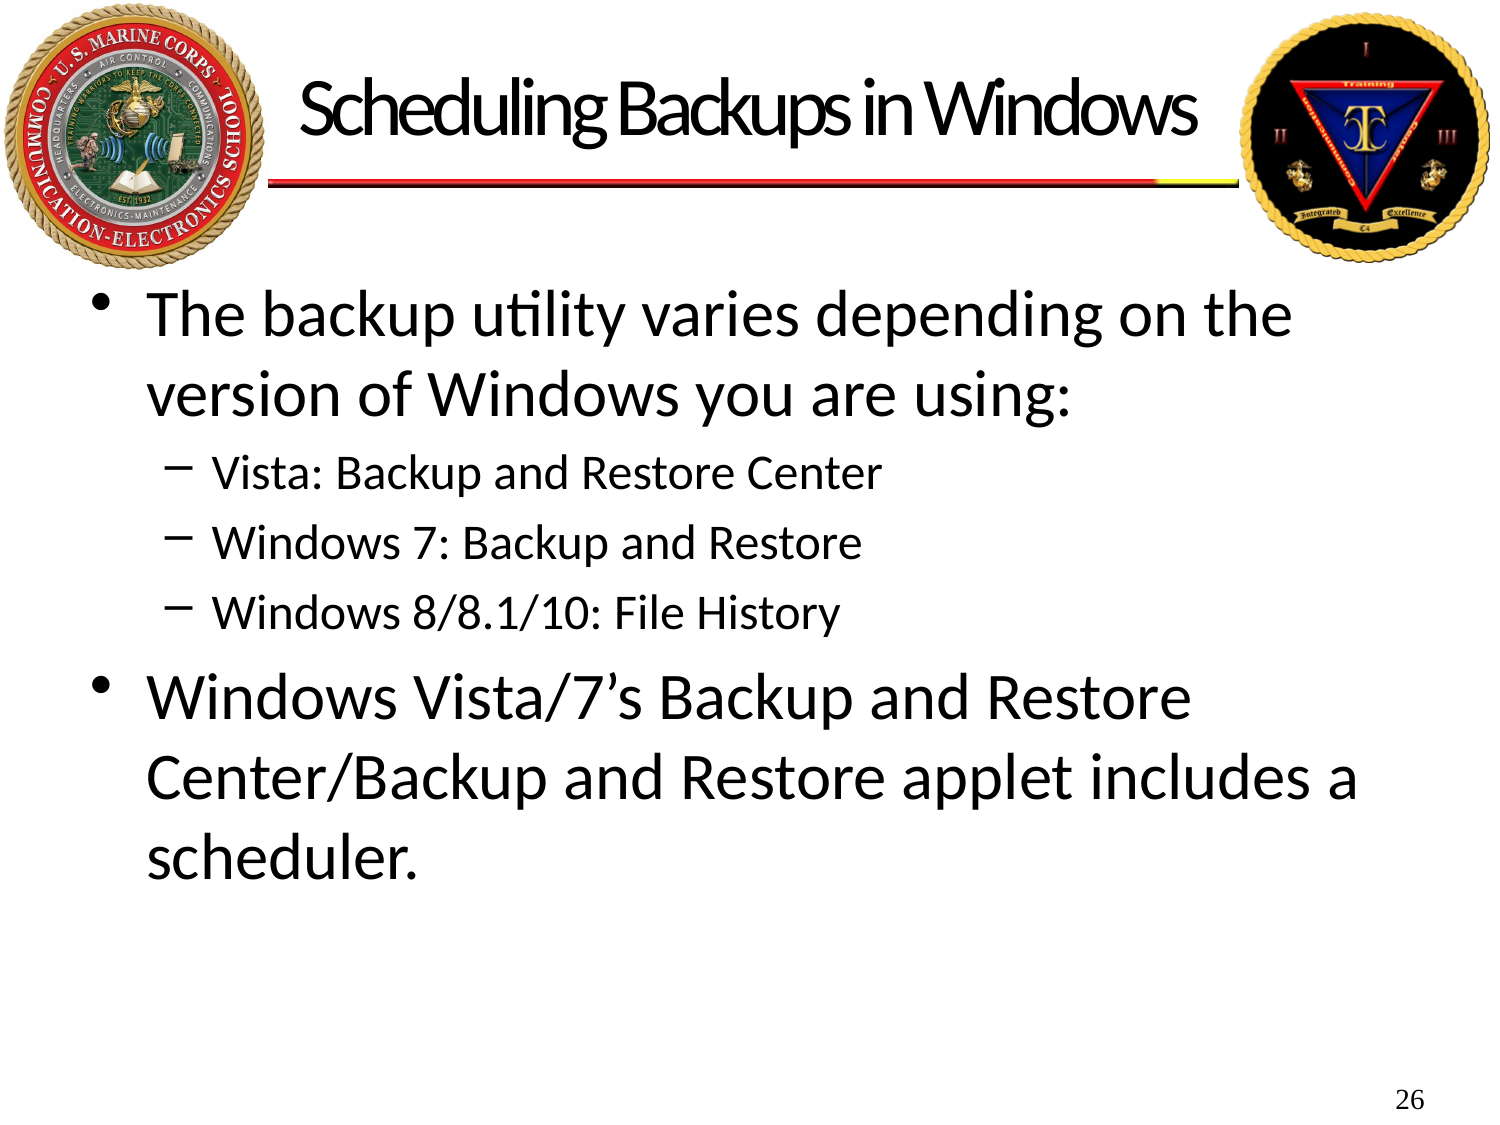

# Scheduling Backups in Windows
The backup utility varies depending on the version of Windows you are using:
Vista: Backup and Restore Center
Windows 7: Backup and Restore
Windows 8/8.1/10: File History
Windows Vista/7’s Backup and Restore Center/Backup and Restore applet includes a scheduler.